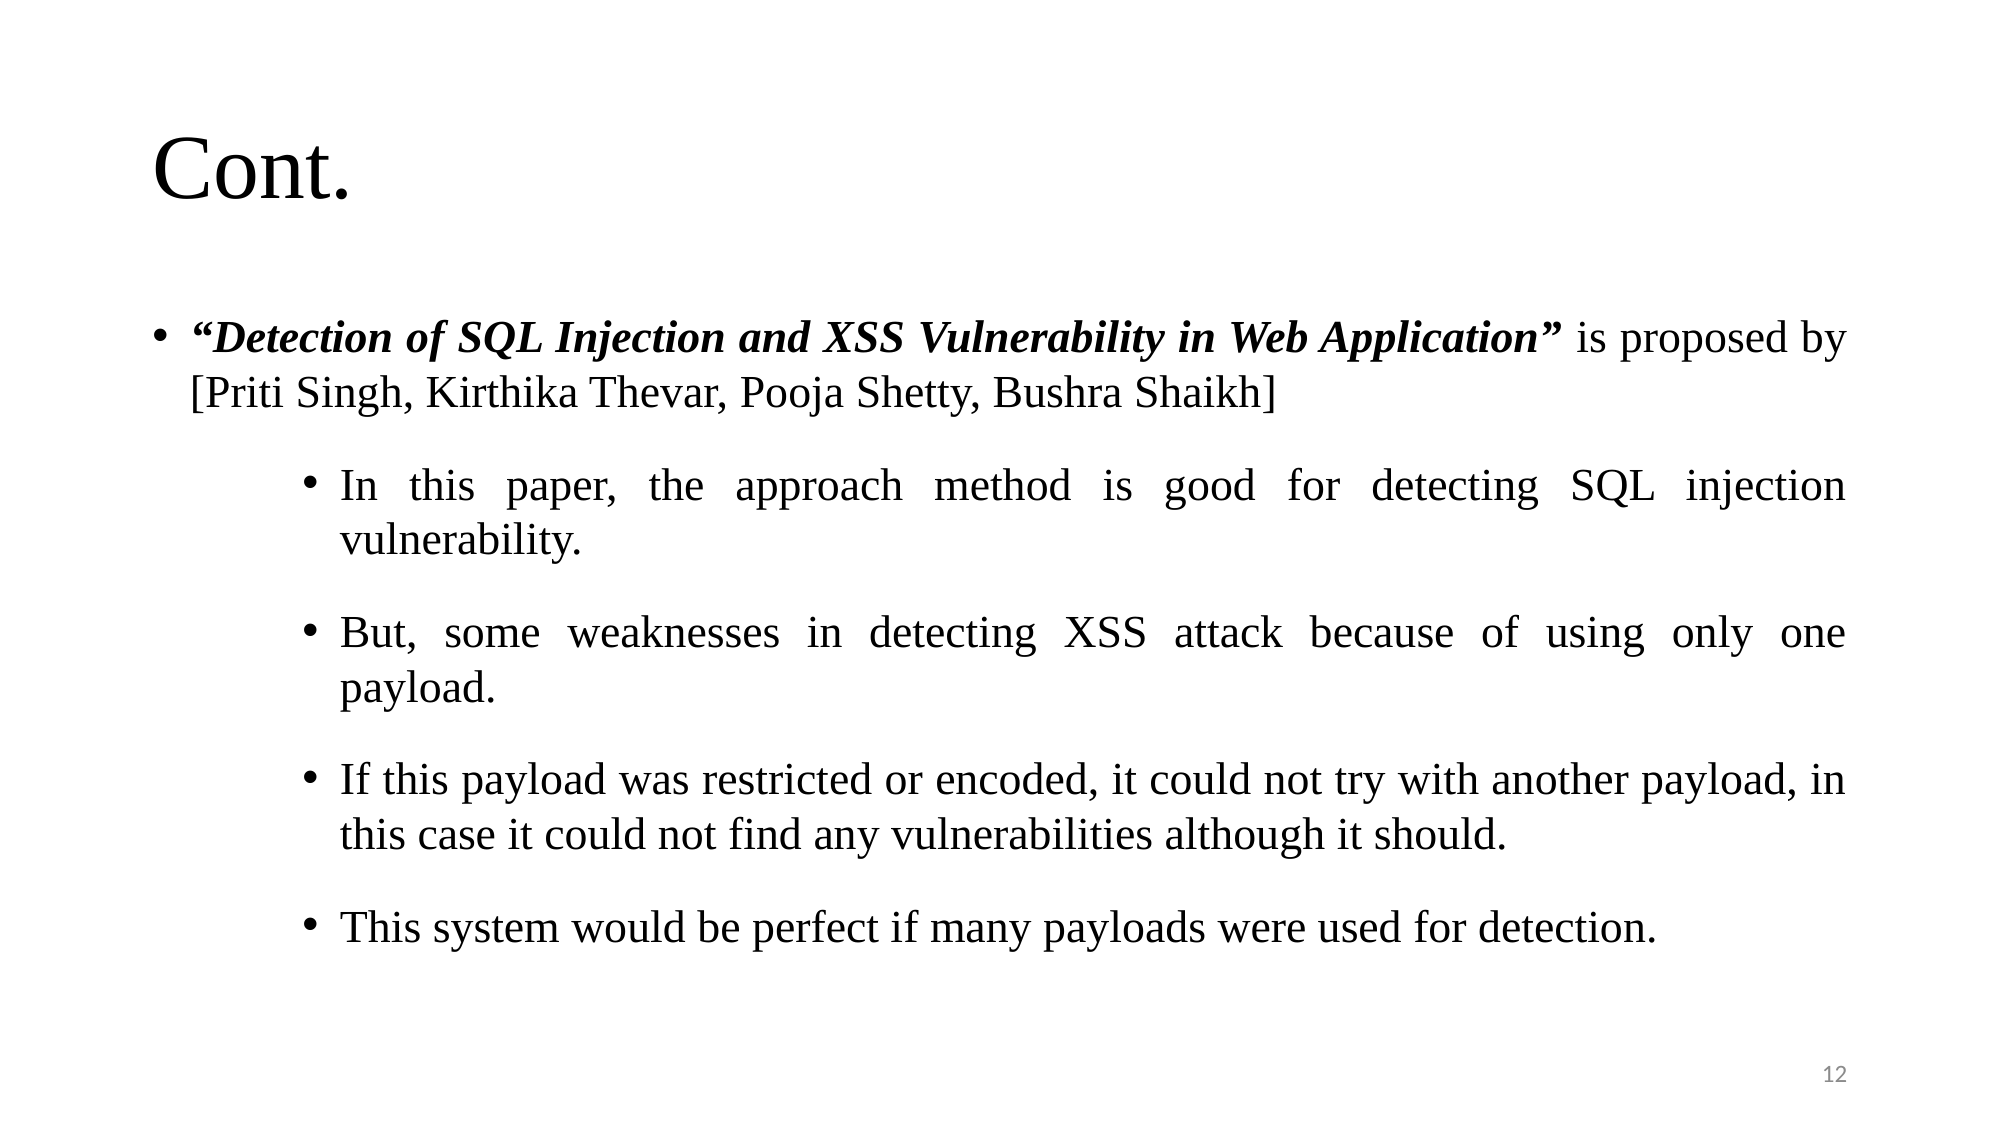

# Cont.
“Detection of SQL Injection and XSS Vulnerability in Web Application” is proposed by [Priti Singh, Kirthika Thevar, Pooja Shetty, Bushra Shaikh]
In this paper, the approach method is good for detecting SQL injection vulnerability.
But, some weaknesses in detecting XSS attack because of using only one payload.
If this payload was restricted or encoded, it could not try with another payload, in this case it could not find any vulnerabilities although it should.
This system would be perfect if many payloads were used for detection.

12